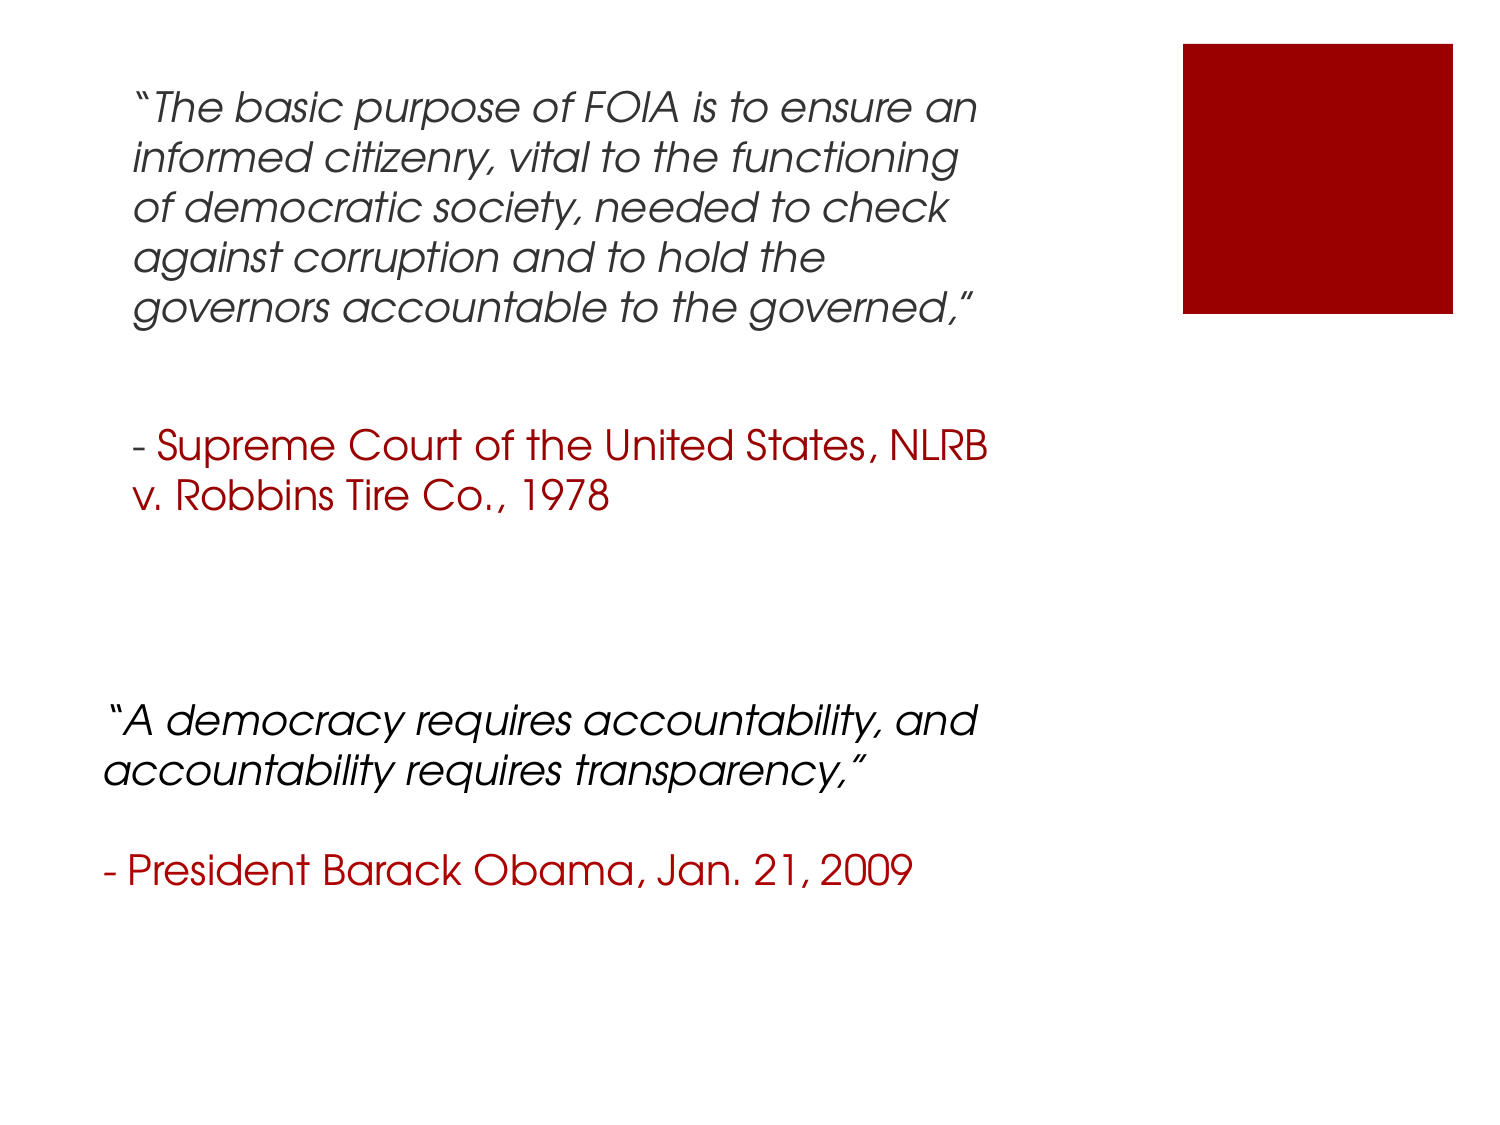

“The basic purpose of FOIA is to ensure an informed citizenry, vital to the functioning of democratic society, needed to check against corruption and to hold the governors accountable to the governed,”
- Supreme Court of the United States, NLRB v. Robbins Tire Co., 1978
“A democracy requires accountability, and accountability requires transparency,”

- President Barack Obama, Jan. 21, 2009